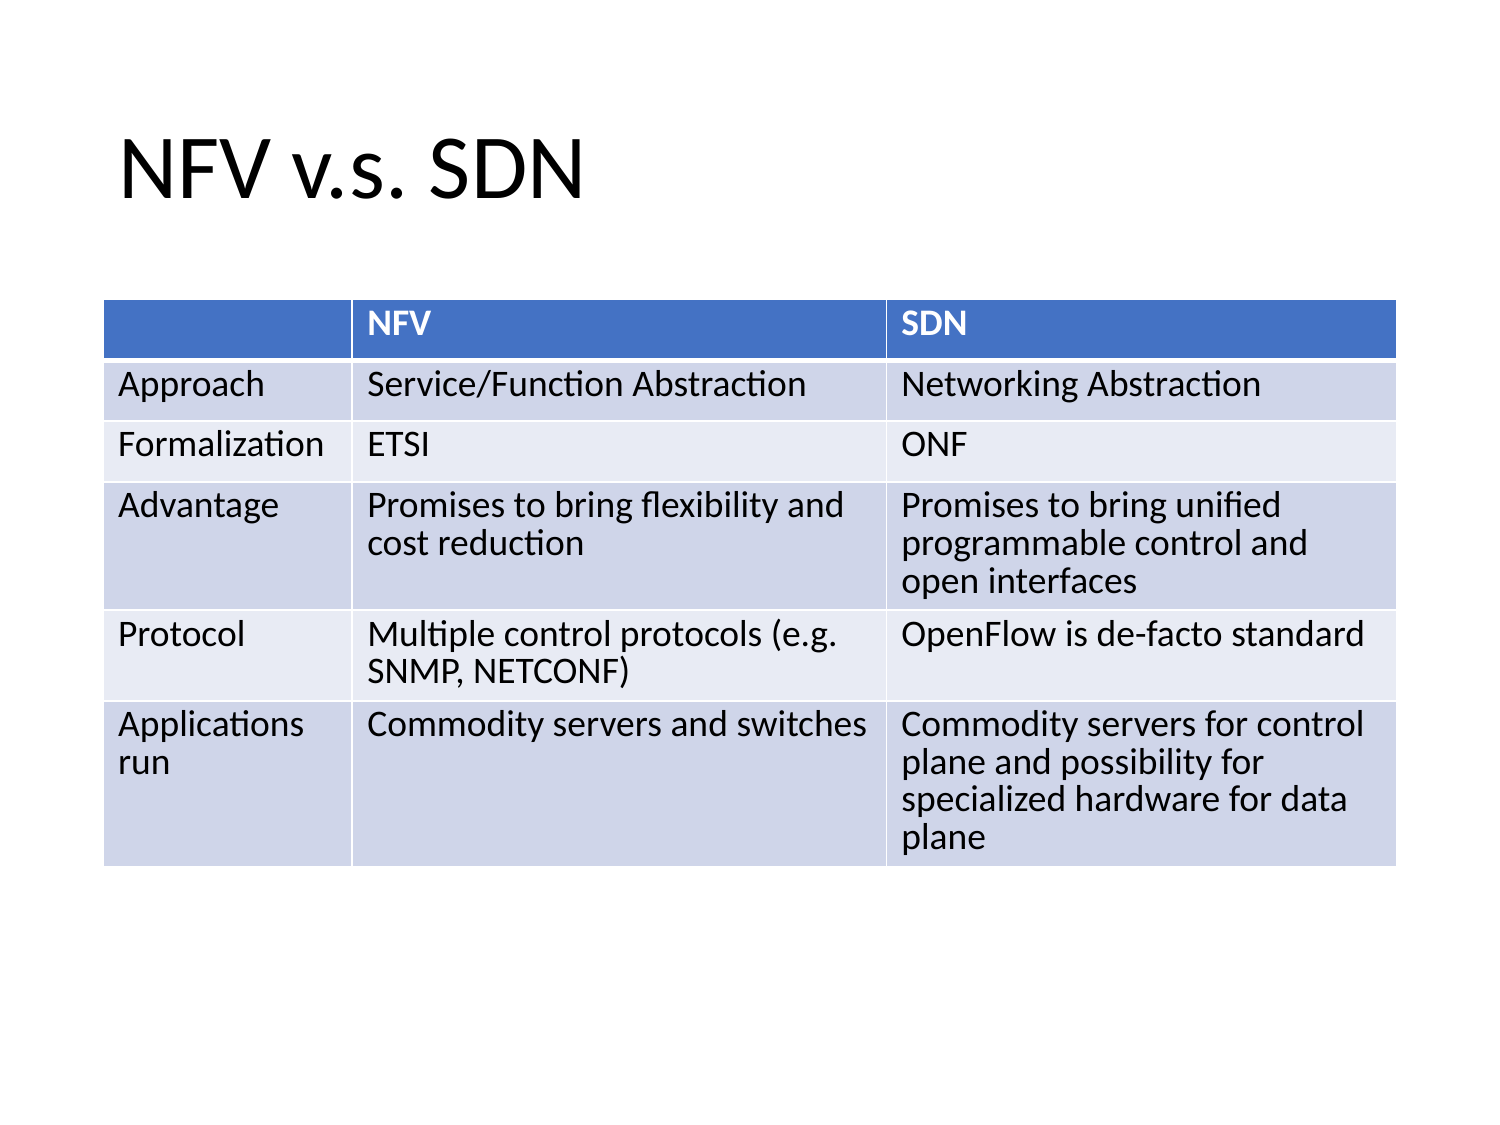

# NFV v.s. SDN
|  | NFV | SDN |
| --- | --- | --- |
| Approach | Service/Function Abstraction | Networking Abstraction |
| Formalization | ETSI | ONF |
| Advantage | Promises to bring flexibility and cost reduction | Promises to bring unified programmable control and open interfaces |
| Protocol | Multiple control protocols (e.g. SNMP, NETCONF) | OpenFlow is de-facto standard |
| Applications run | Commodity servers and switches | Commodity servers for control plane and possibility for specialized hardware for data plane |